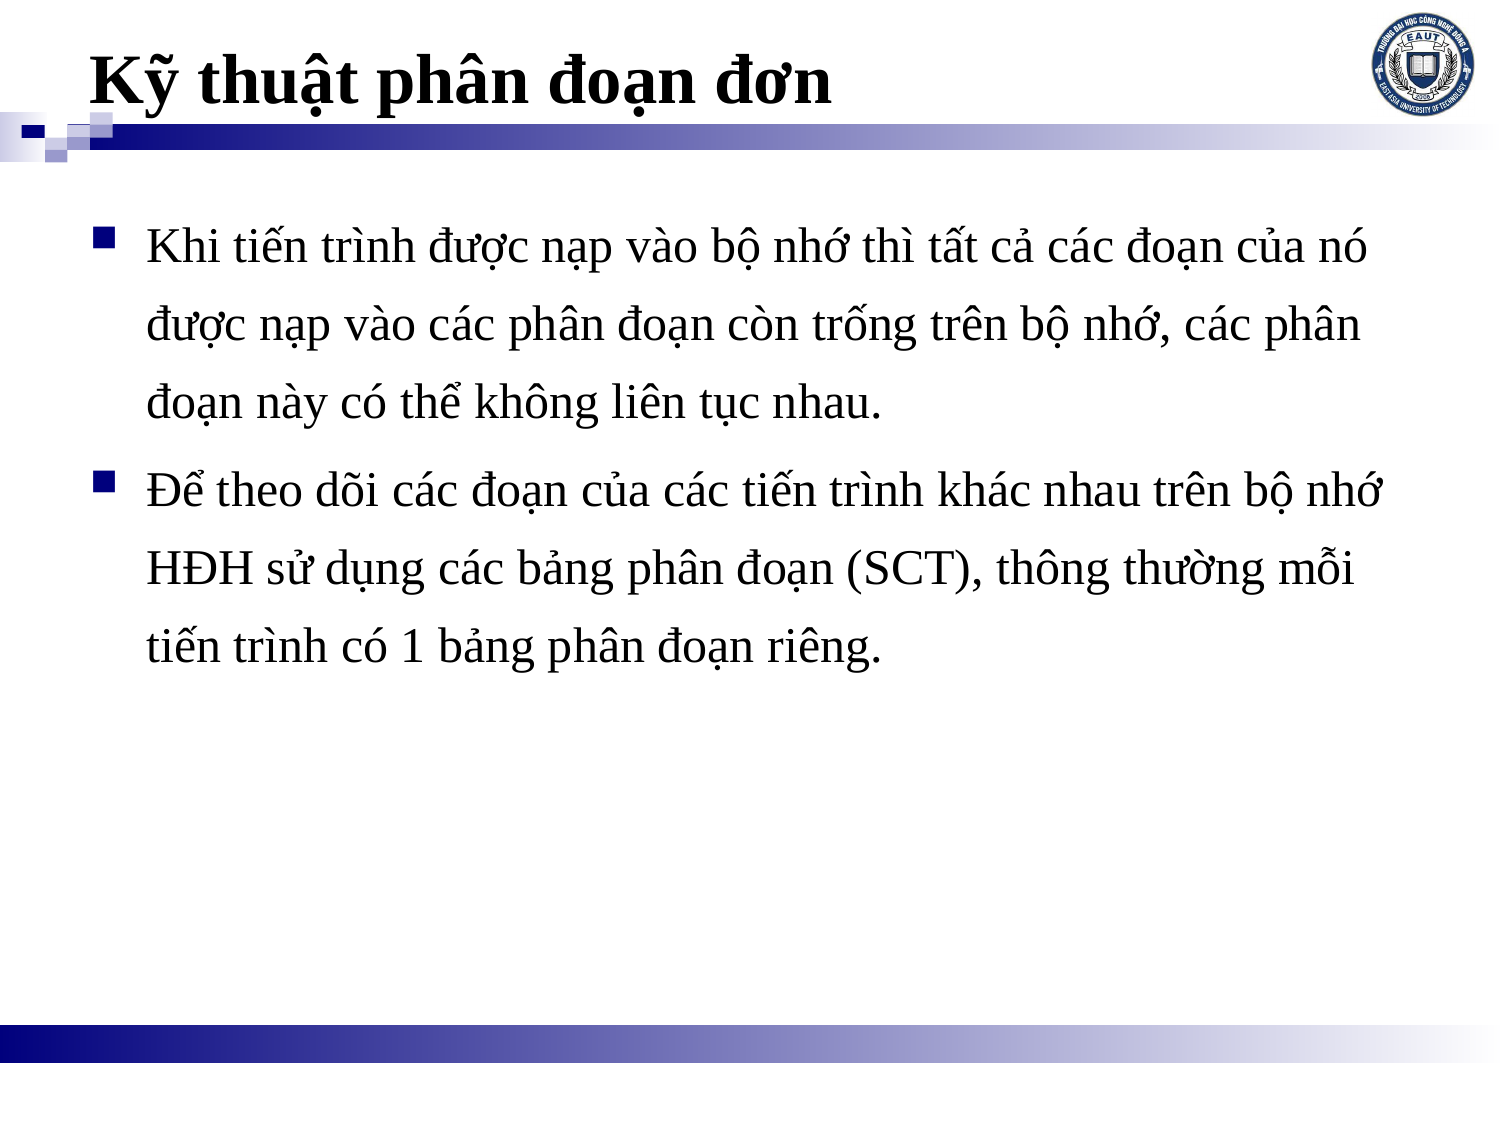

# Kỹ thuật phân đoạn đơn
Khi tiến trình được nạp vào bộ nhớ thì tất cả các đoạn của nó được nạp vào các phân đoạn còn trống trên bộ nhớ, các phân đoạn này có thể không liên tục nhau.
Để theo dõi các đoạn của các tiến trình khác nhau trên bộ nhớ HĐH sử dụng các bảng phân đoạn (SCT), thông thường mỗi tiến trình có 1 bảng phân đoạn riêng.